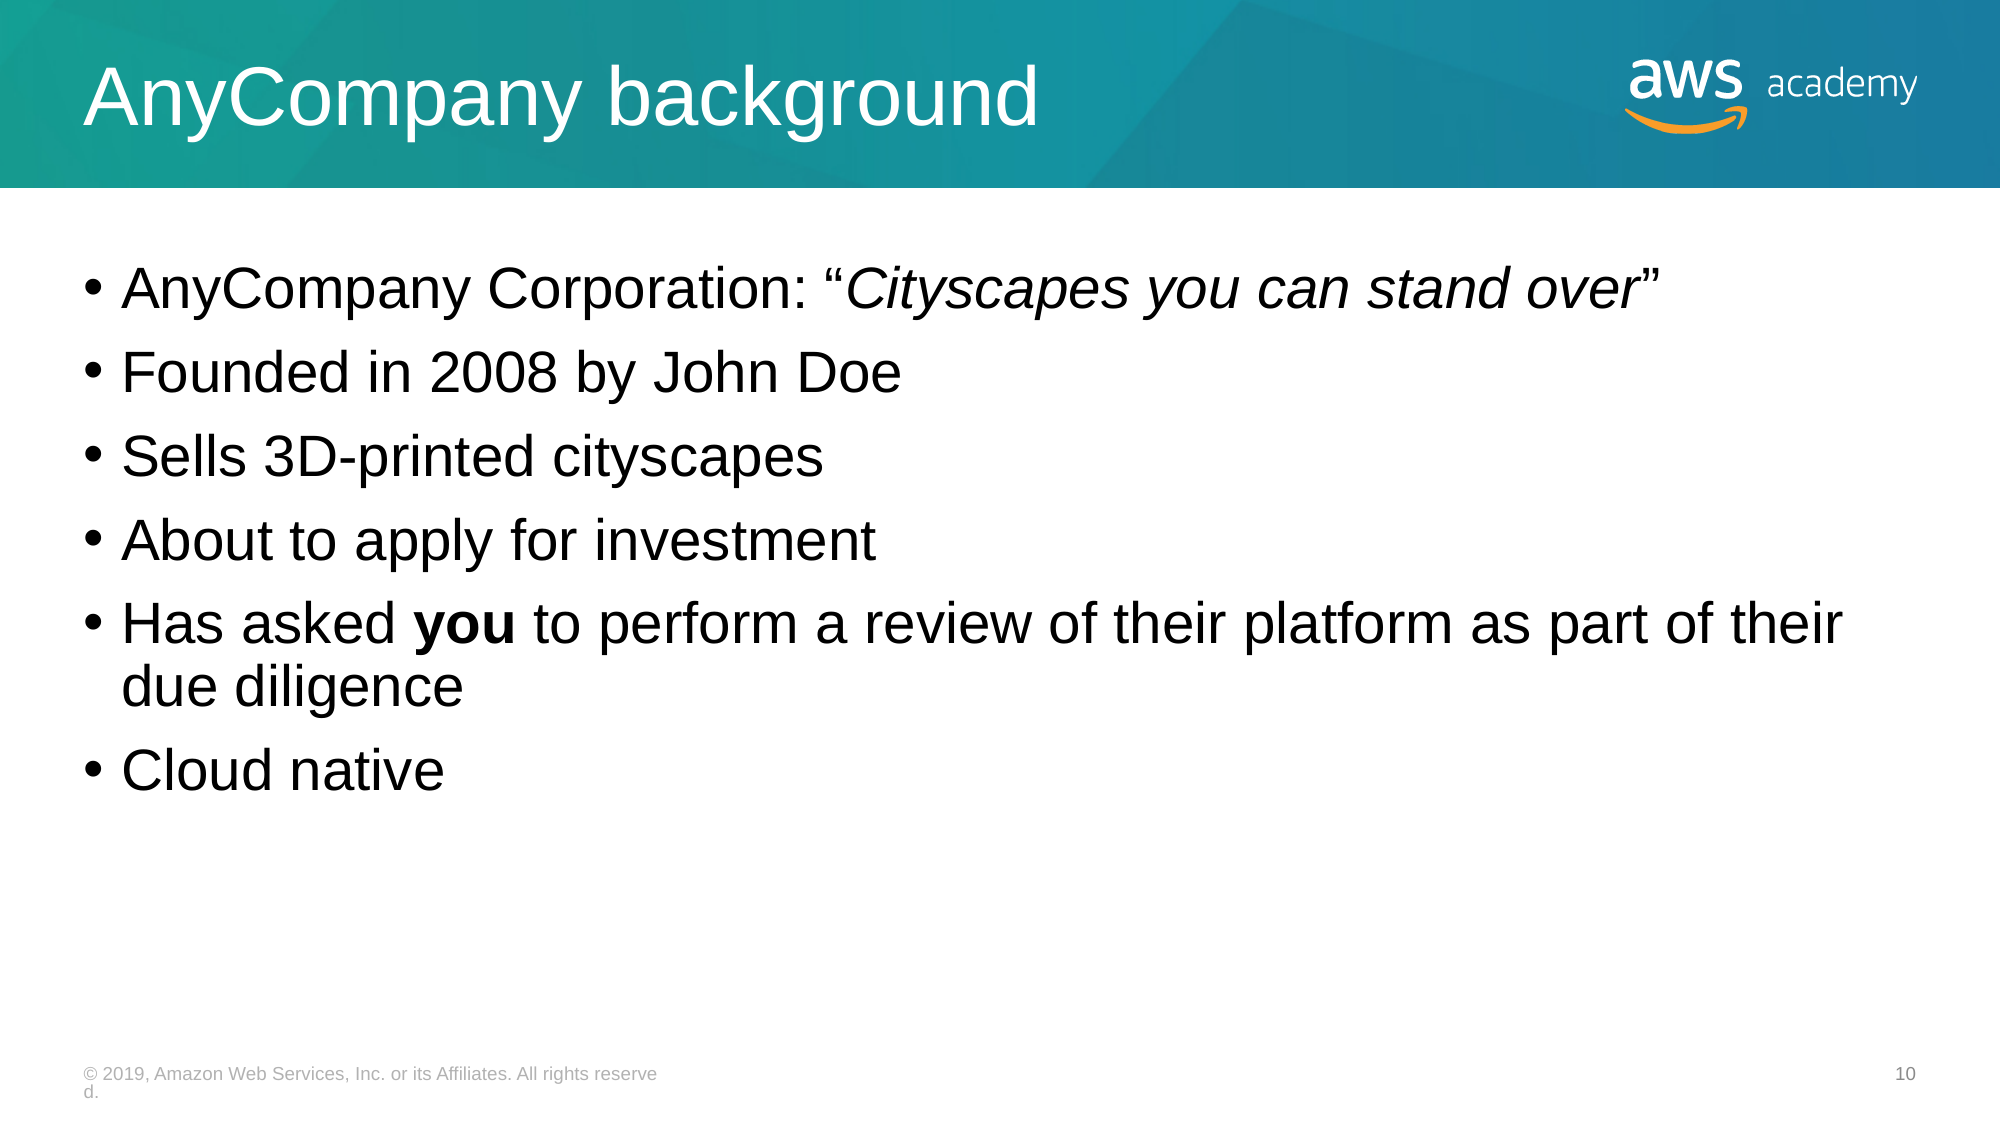

# AnyCompany background
AnyCompany Corporation: “Cityscapes you can stand over”
Founded in 2008 by John Doe
Sells 3D-printed cityscapes
About to apply for investment
Has asked you to perform a review of their platform as part of their due diligence
Cloud native
© 2019, Amazon Web Services, Inc. or its Affiliates. All rights reserved.
10